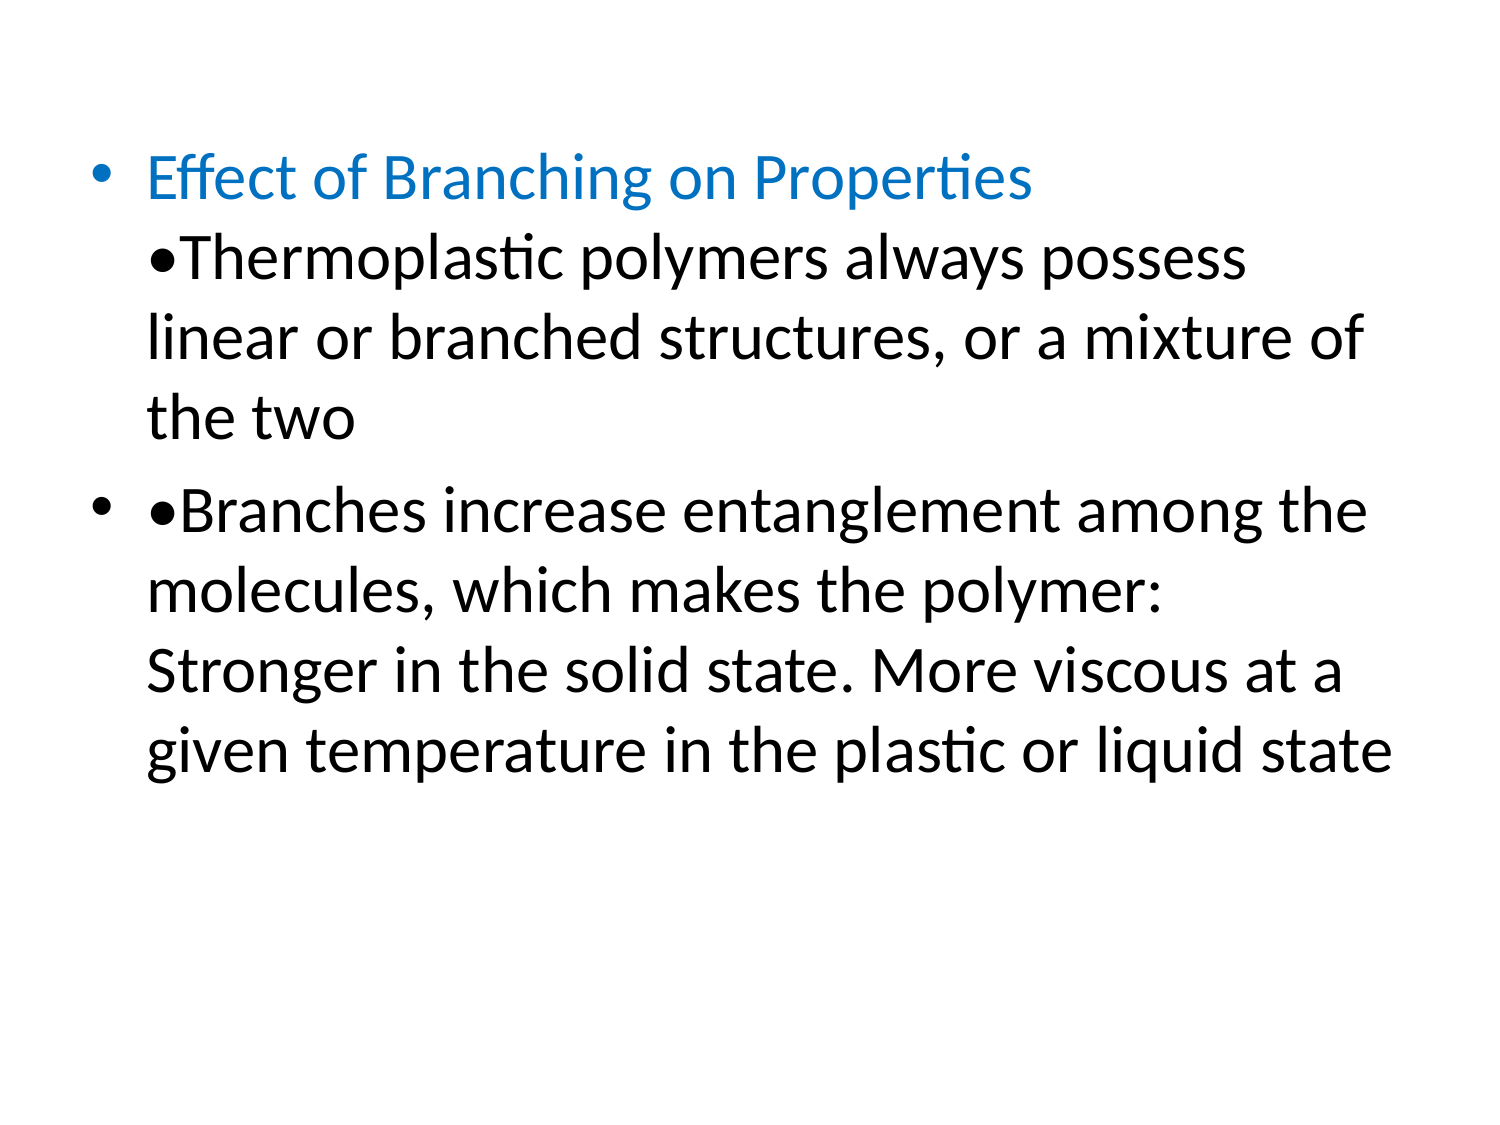

Effect of Branching on Properties •Thermoplastic polymers always possess linear or branched structures, or a mixture of the two
•Branches increase entanglement among the molecules, which makes the polymer: Stronger in the solid state. More viscous at a given temperature in the plastic or liquid state